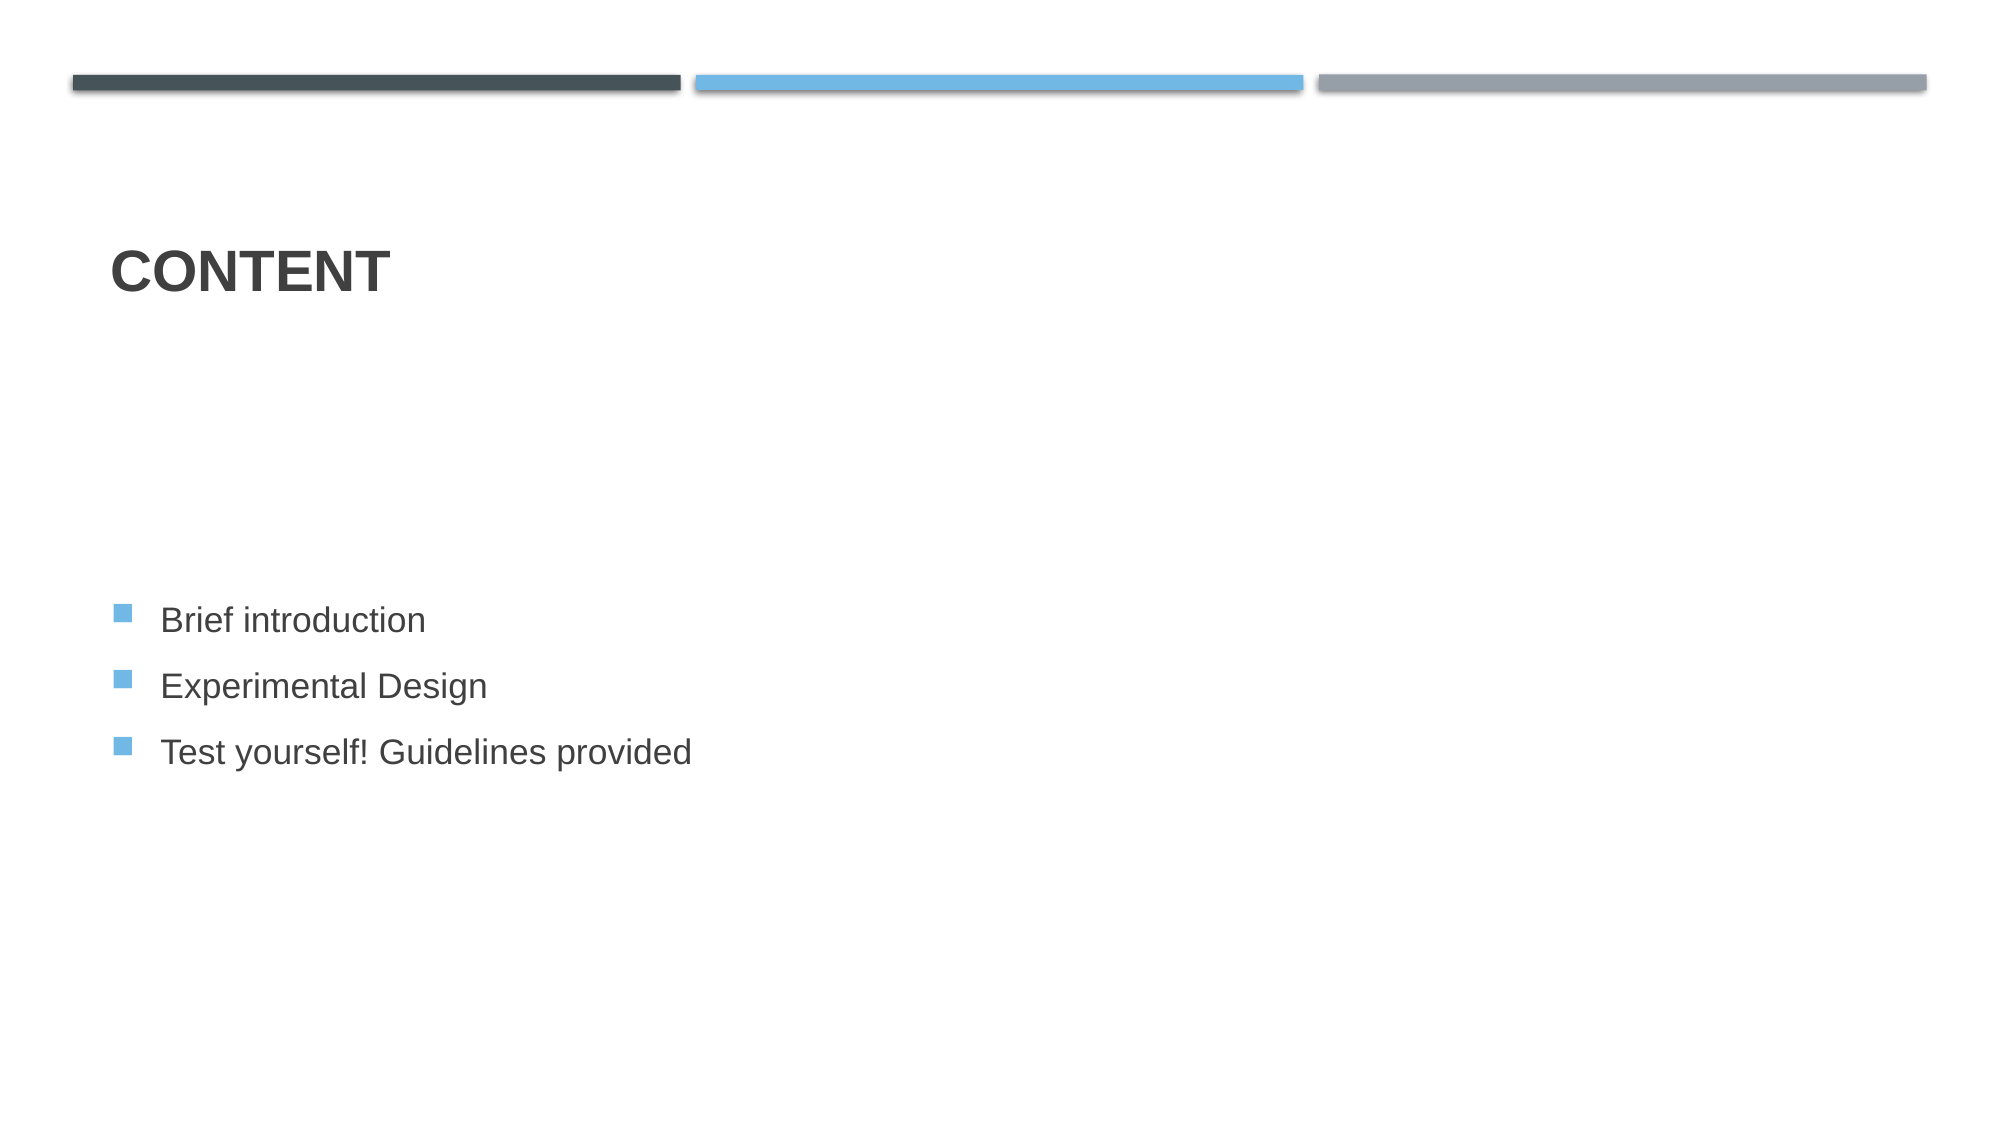

# Content
Brief introduction
Experimental Design
Test yourself! Guidelines provided